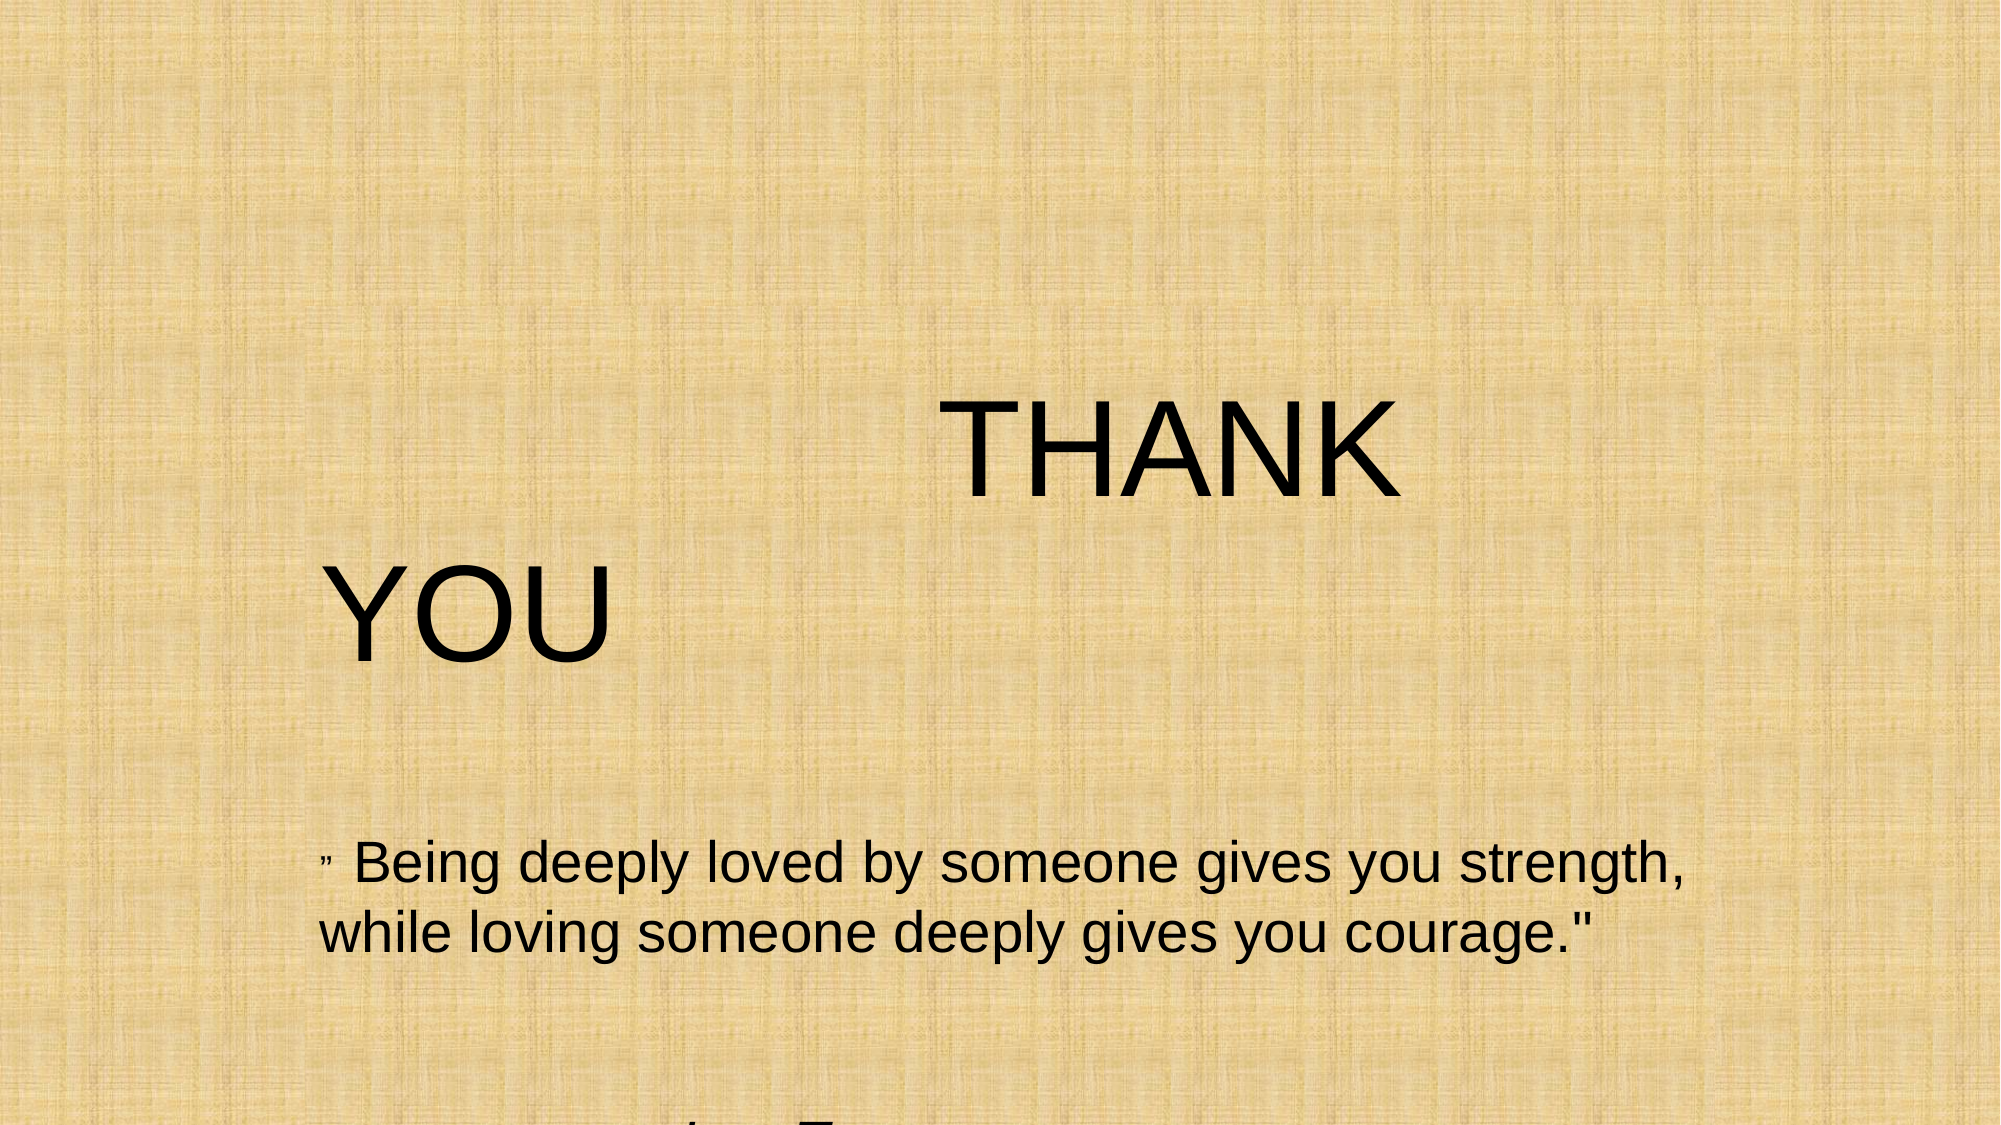

THANK YOU

”  Being deeply loved by someone gives you strength, while loving someone deeply gives you courage."
                                                                                                          -Lao Tzu

                                                                                                                                  The love finders 💕